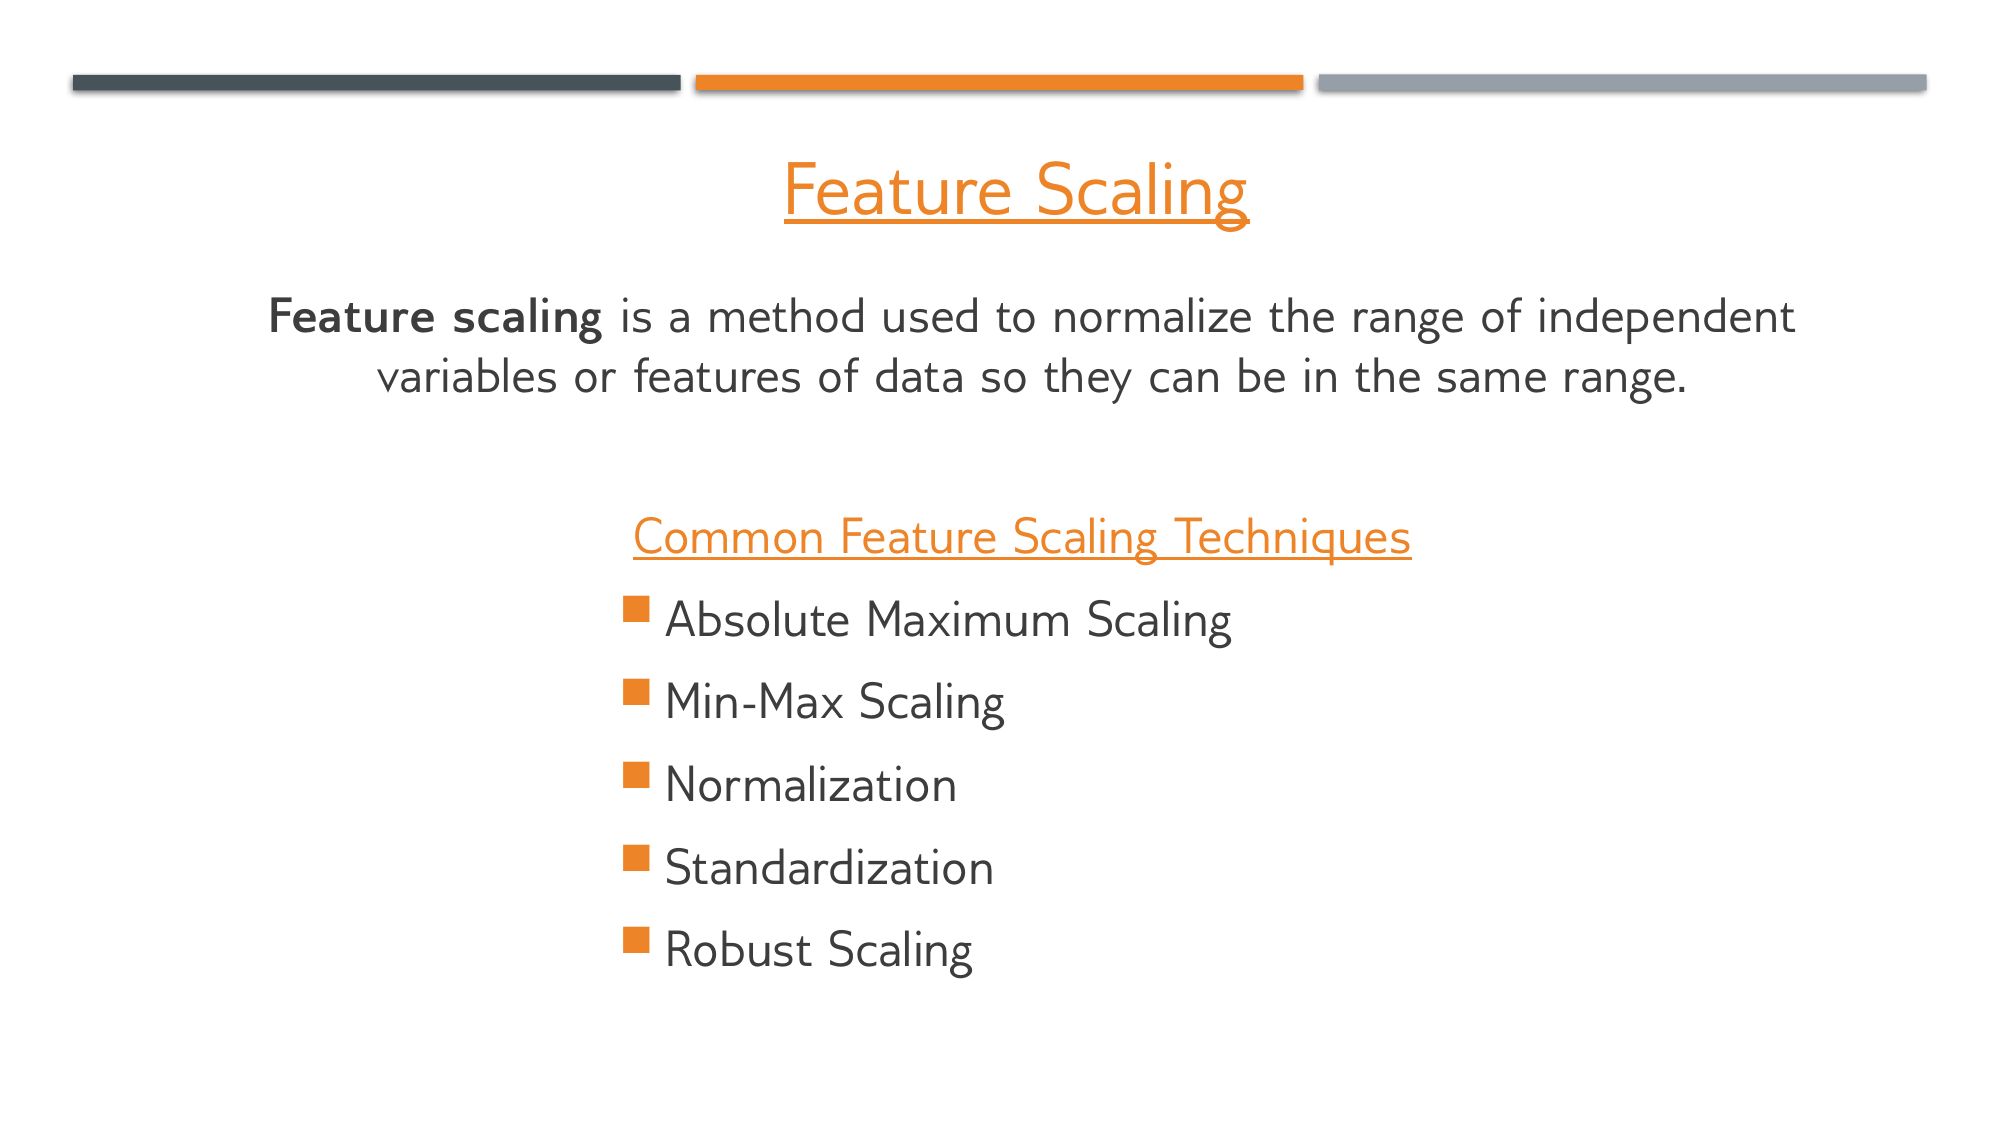

Feature Scaling
Feature scaling is a method used to normalize the range of independent variables or features of data so they can be in the same range.

Common Feature Scaling Techniques
Absolute Maximum Scaling
Min-Max Scaling
Normalization
Standardization
Robust Scaling